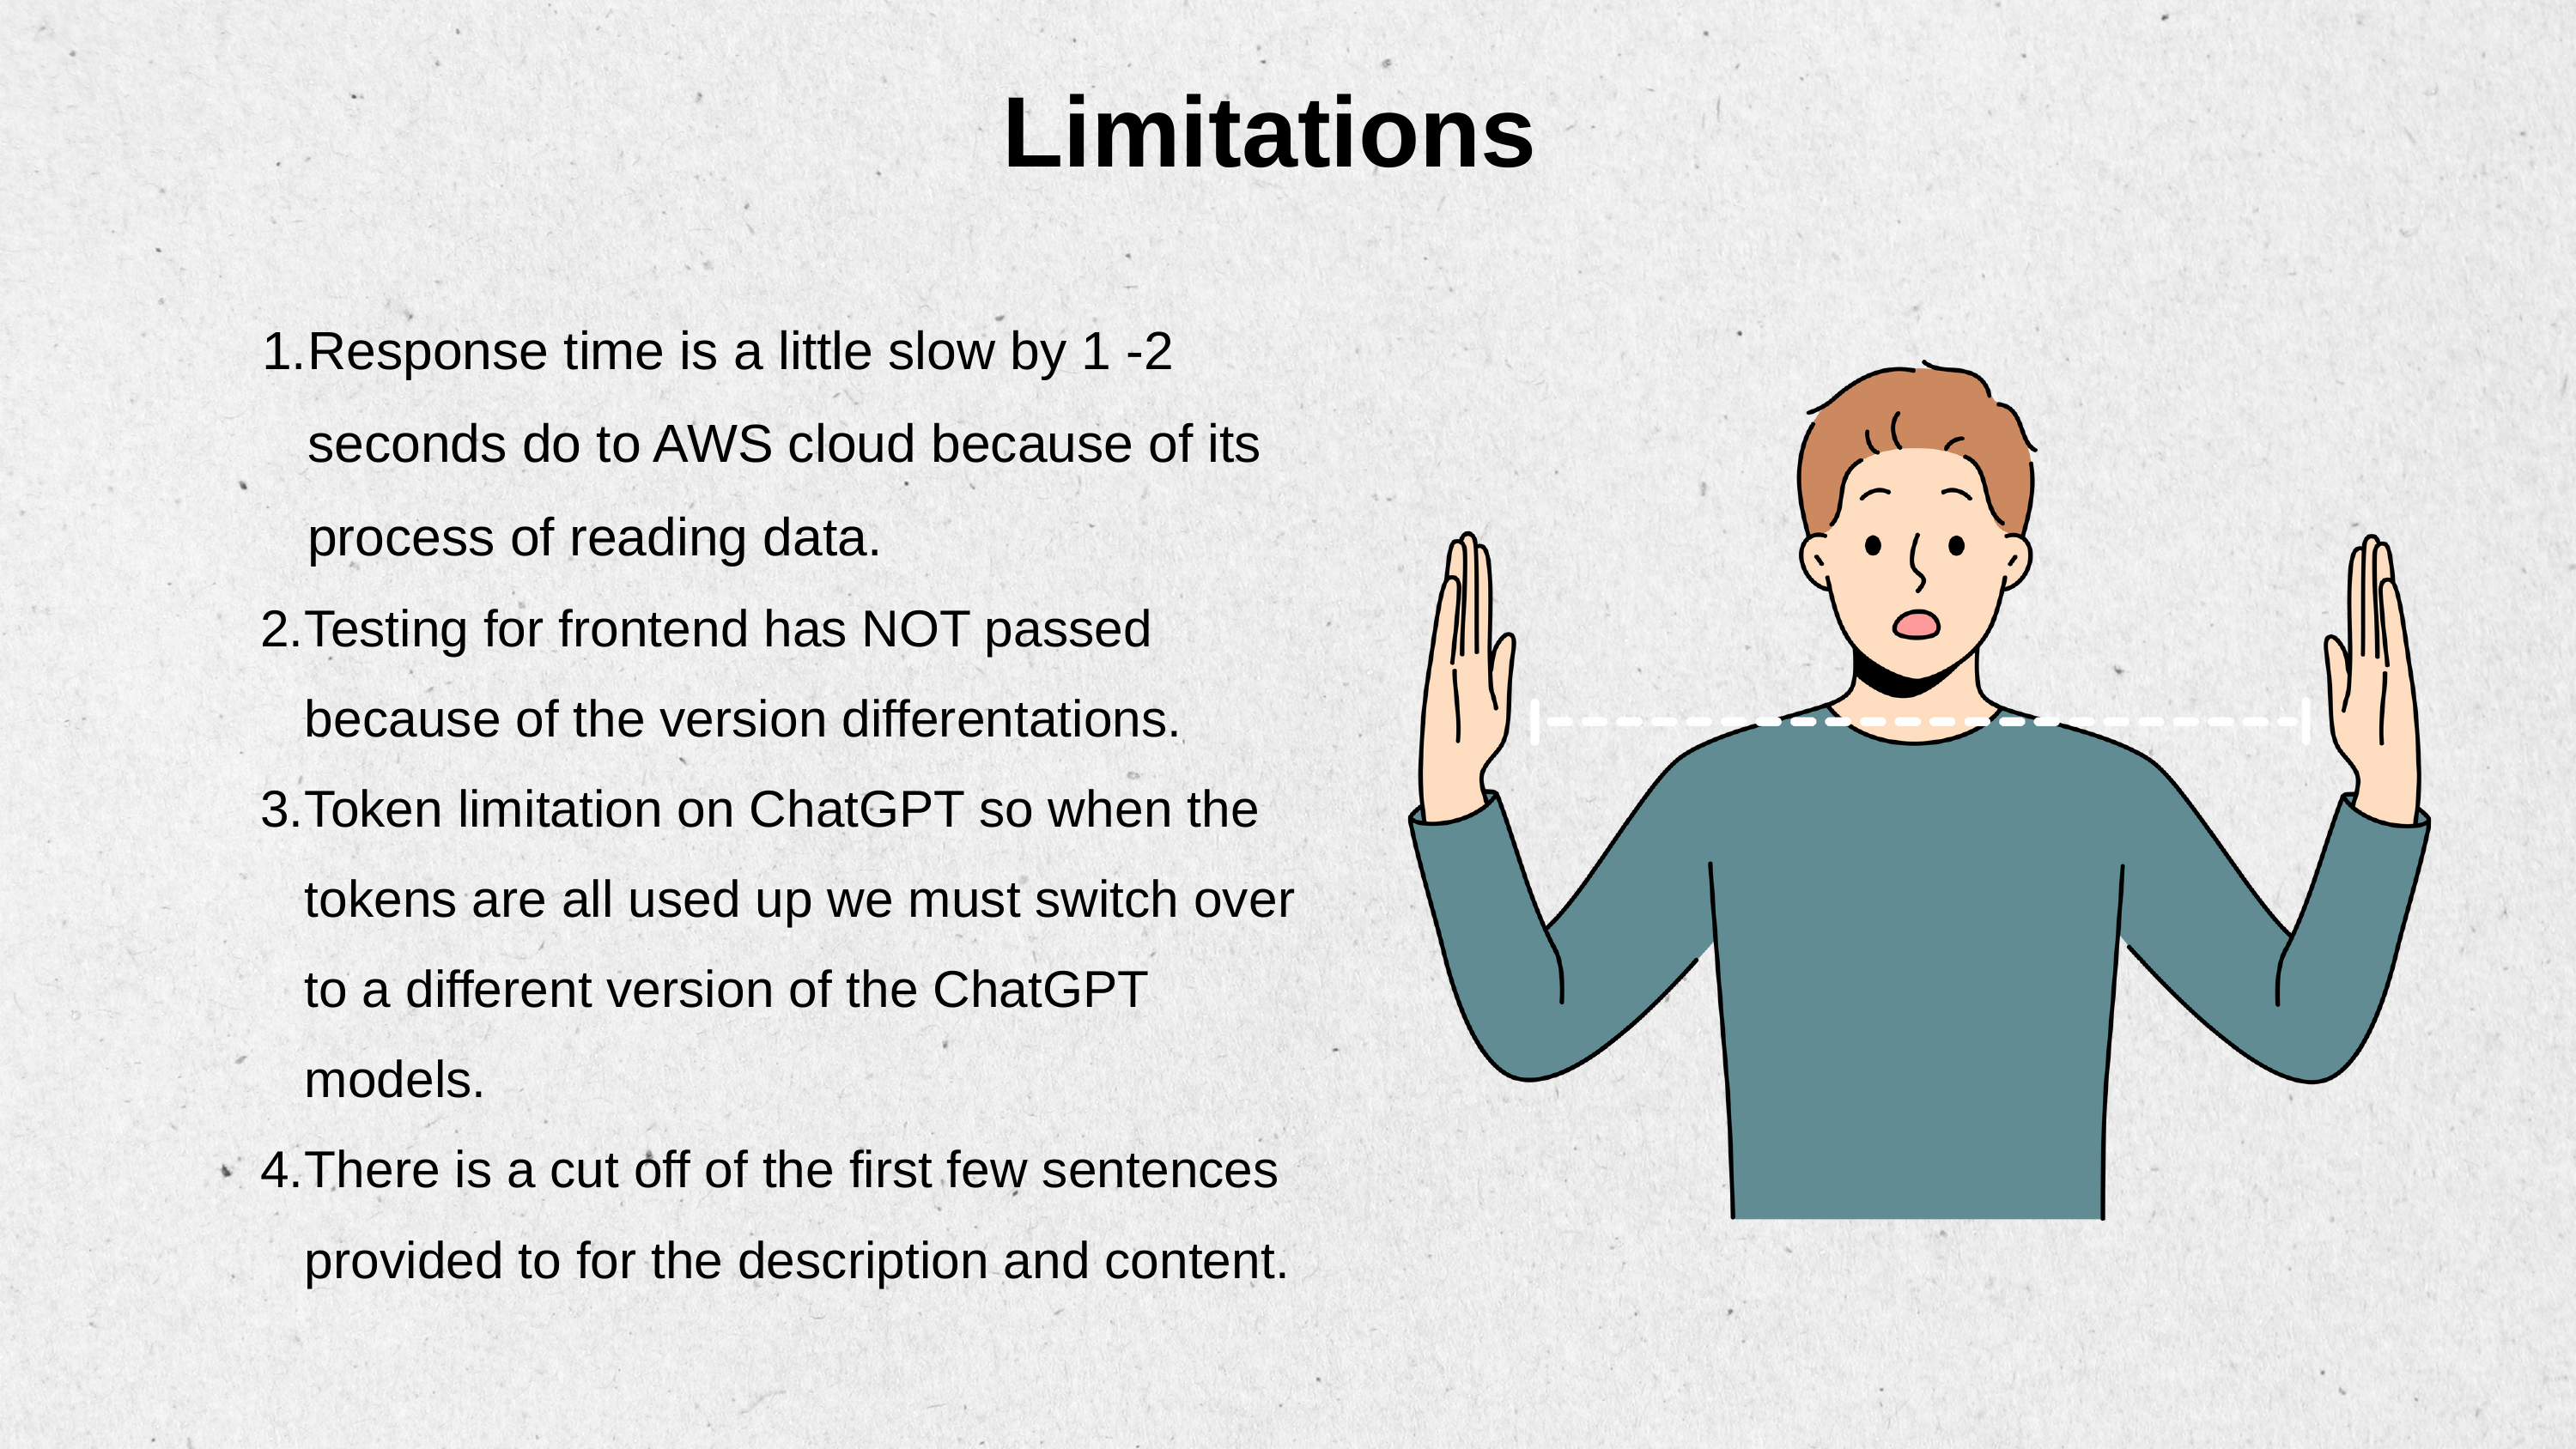

Limitations

Response time is a little slow by 1 -2 seconds do to AWS cloud because of its process of reading data.
Testing for frontend has NOT passed because of the version differentations.
Token limitation on ChatGPT so when the tokens are all used up we must switch over to a different version of the ChatGPT models.
There is a cut off of the first few sentences provided to for the description and content.